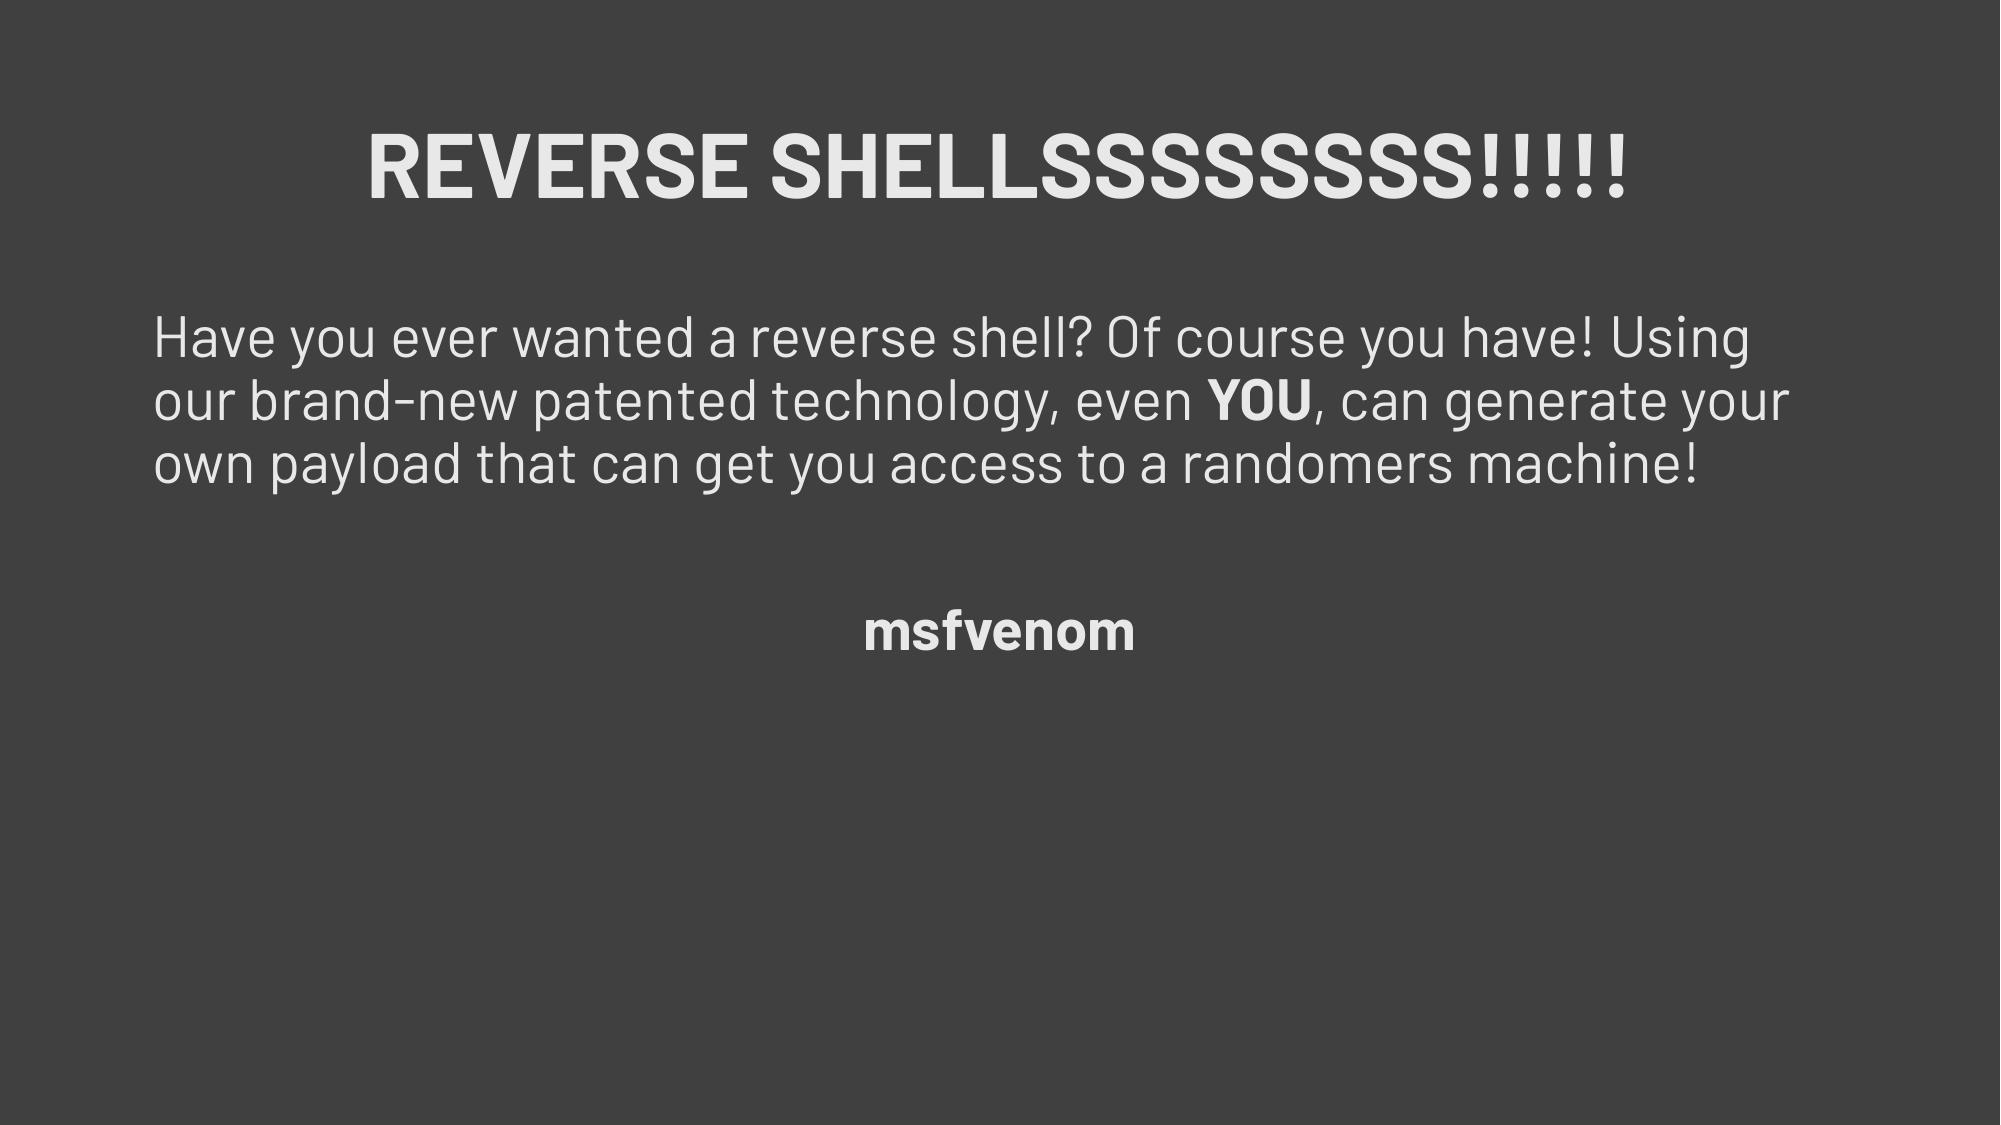

# REVERSE SHELLSSSSSSSS!!!!!
Have you ever wanted a reverse shell? Of course you have! Using our brand-new patented technology, even YOU, can generate your own payload that can get you access to a randomers machine!

msfvenom